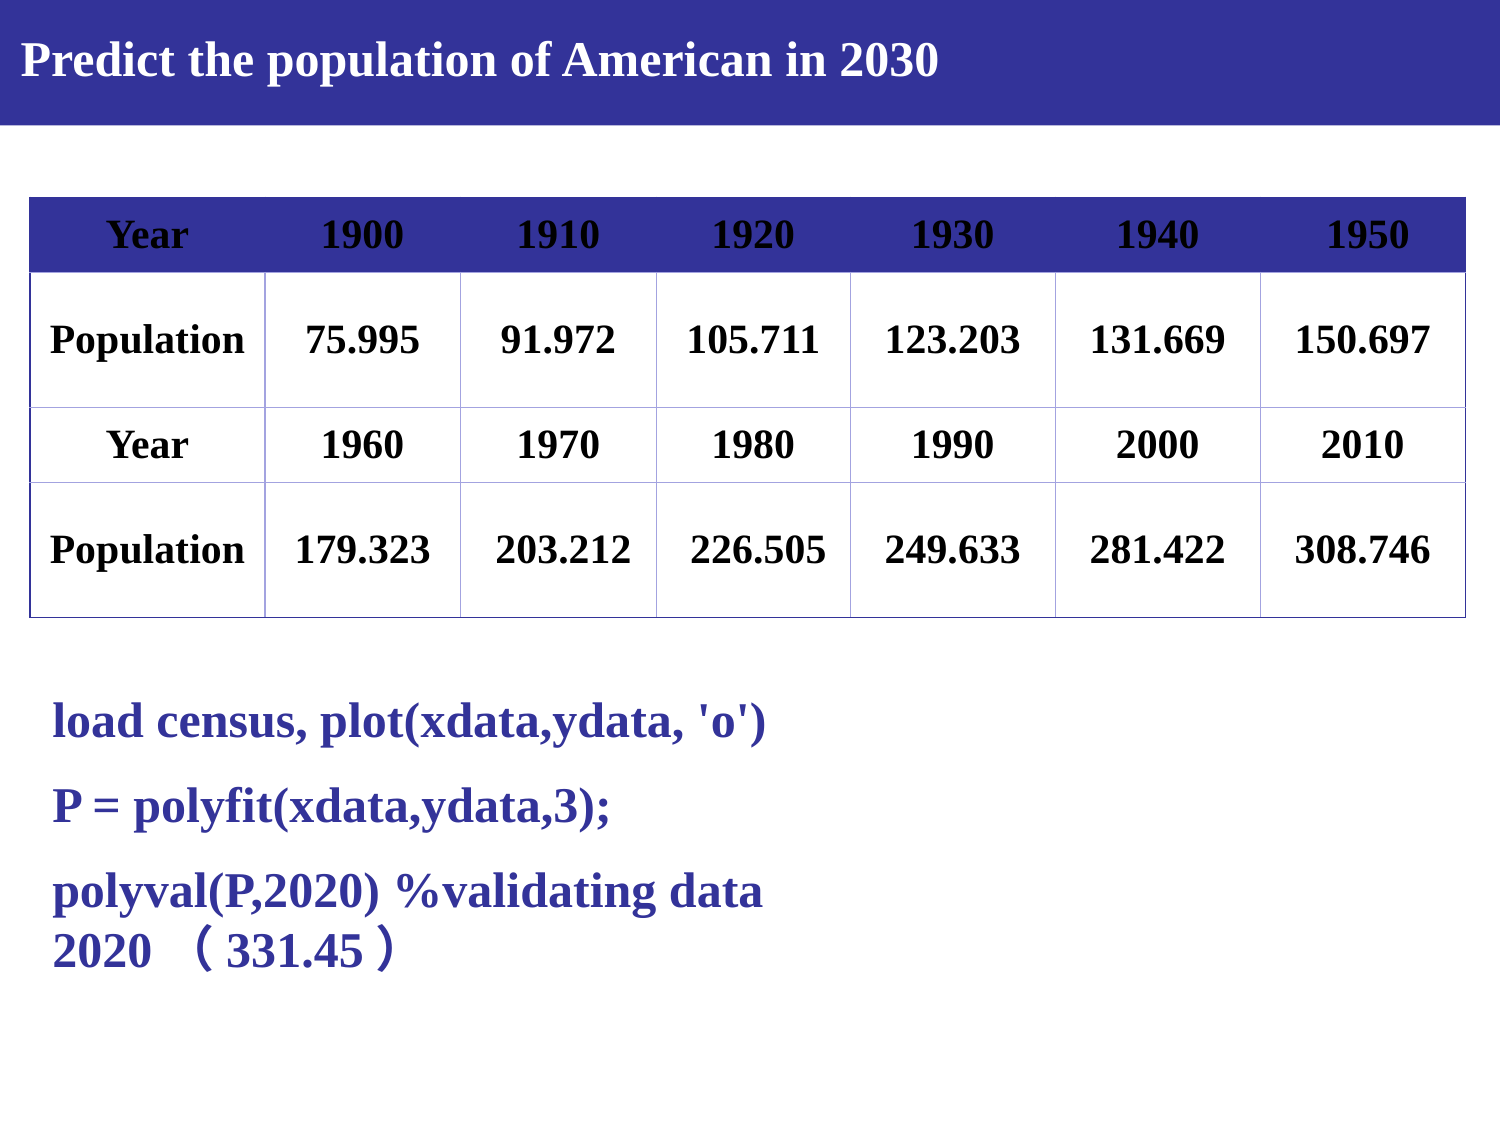

Predict the population of American in 2030
| Year | 1900 | 1910 | 1920 | 1930 | 1940 | 1950 |
| --- | --- | --- | --- | --- | --- | --- |
| Population | 75.995 | 91.972 | 105.711 | 123.203 | 131.669 | 150.697 |
| Year | 1960 | 1970 | 1980 | 1990 | 2000 | 2010 |
| Population | 179.323 | 203.212 | 226.505 | 249.633 | 281.422 | 308.746 |
load census, plot(xdata,ydata, 'o')
P = polyfit(xdata,ydata,3);
polyval(P,2020) %validating data 2020（331.45）